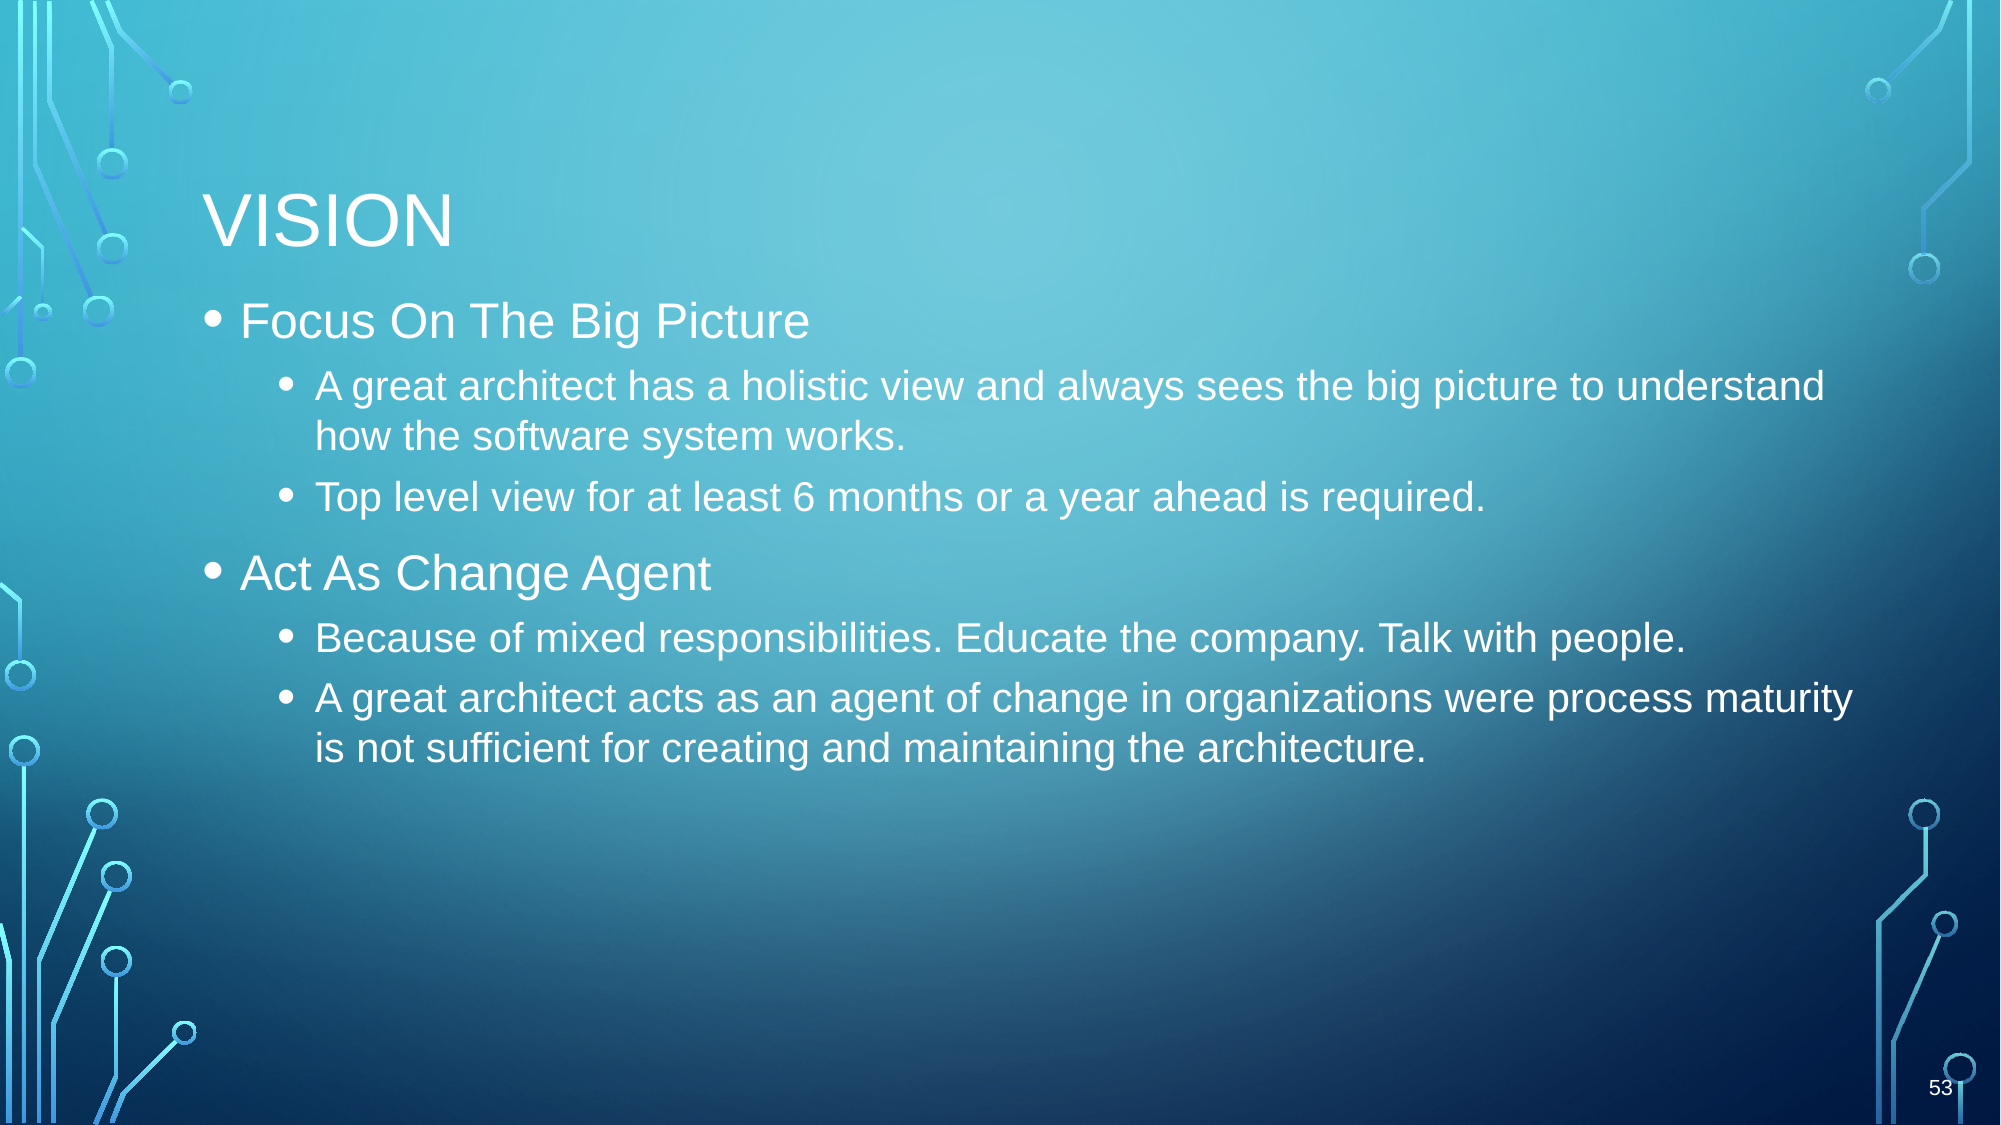

# Vision
Focus On The Big Picture
A great architect has a holistic view and always sees the big picture to understand
how the software system works.
Top level view for at least 6 months or a year ahead is required.
Act As Change Agent
Because of mixed responsibilities. Educate the company. Talk with people.
A great architect acts as an agent of change in organizations were process maturity
is not sufficient for creating and maintaining the architecture.
53